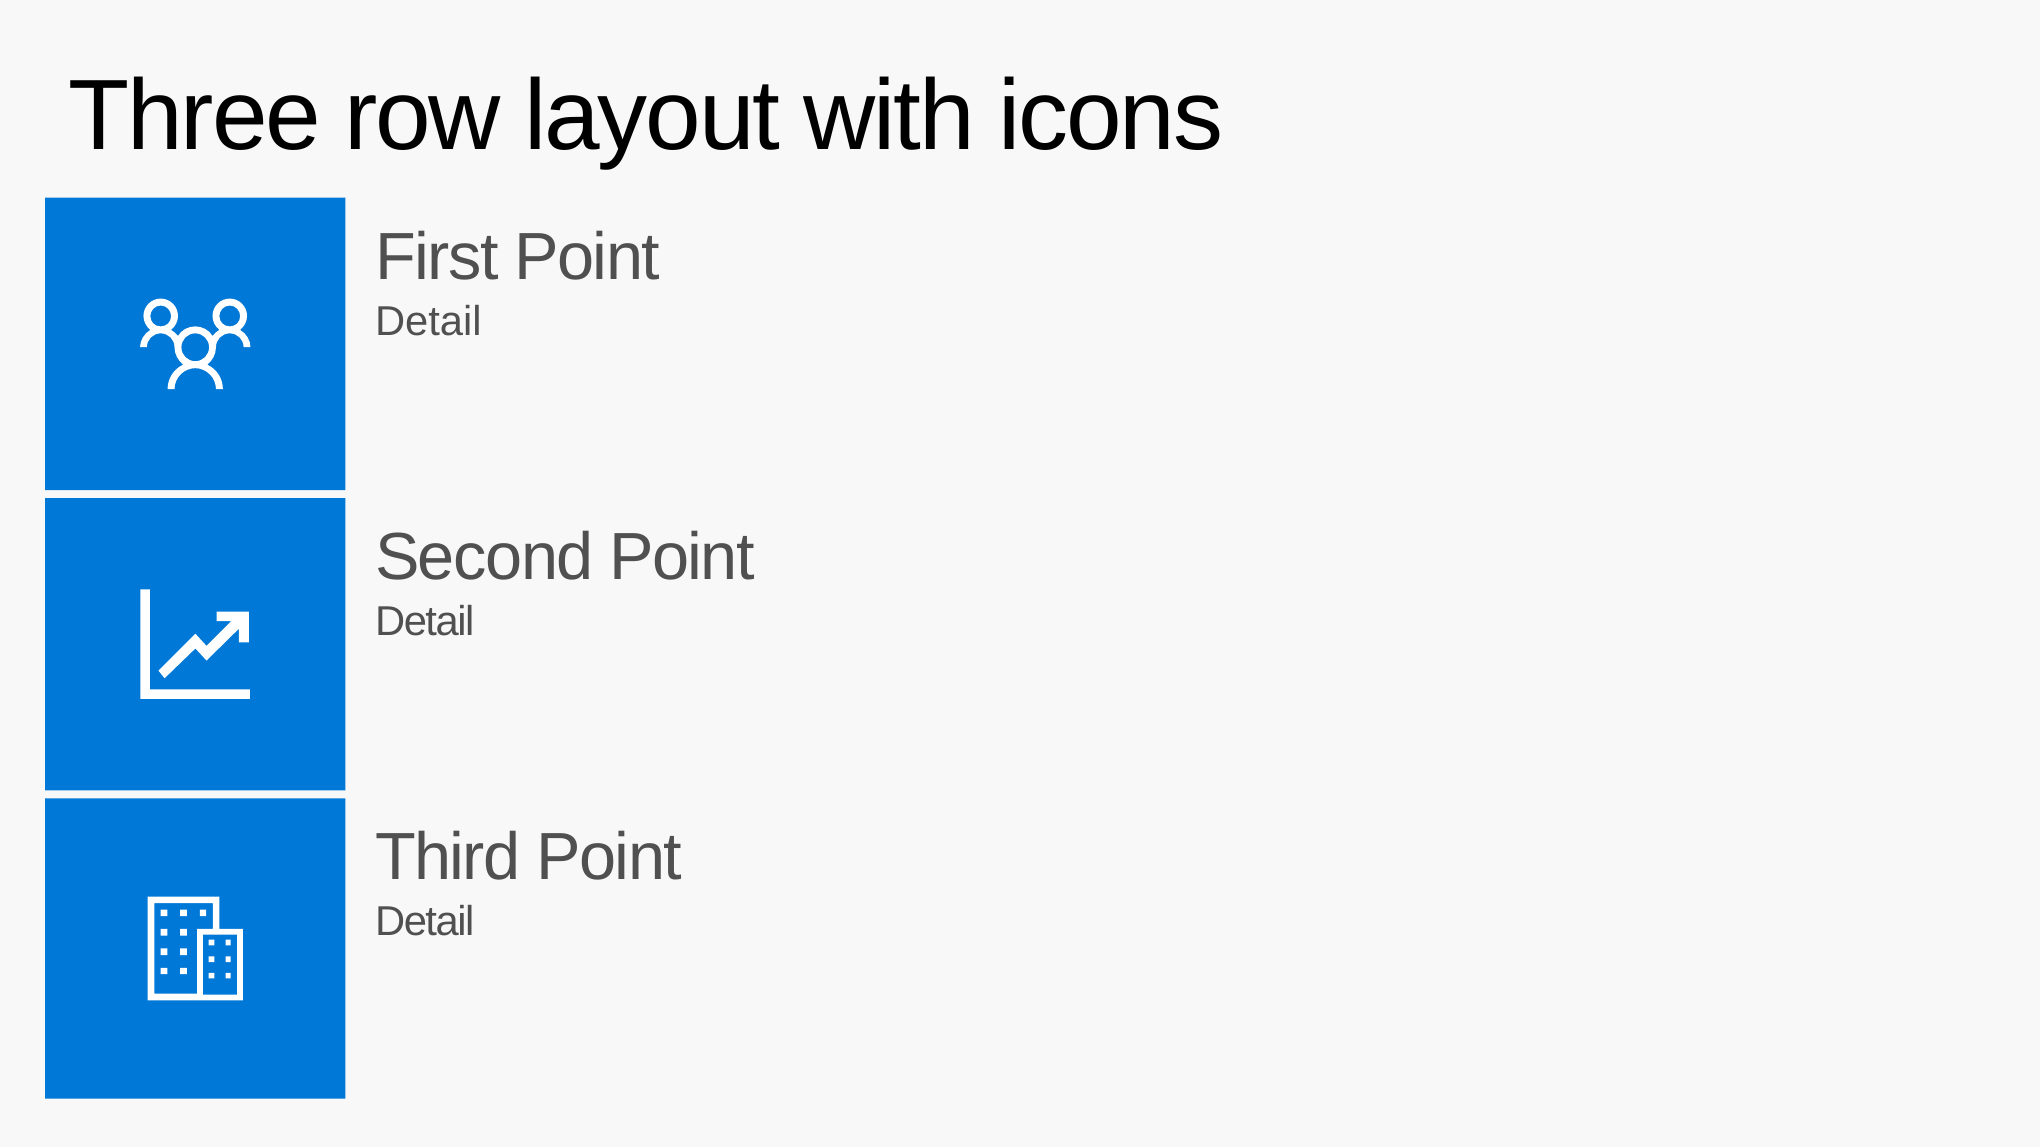

# Three row layout with icons

First Point
Detail

Second Point
Detail

Third Point
Detail